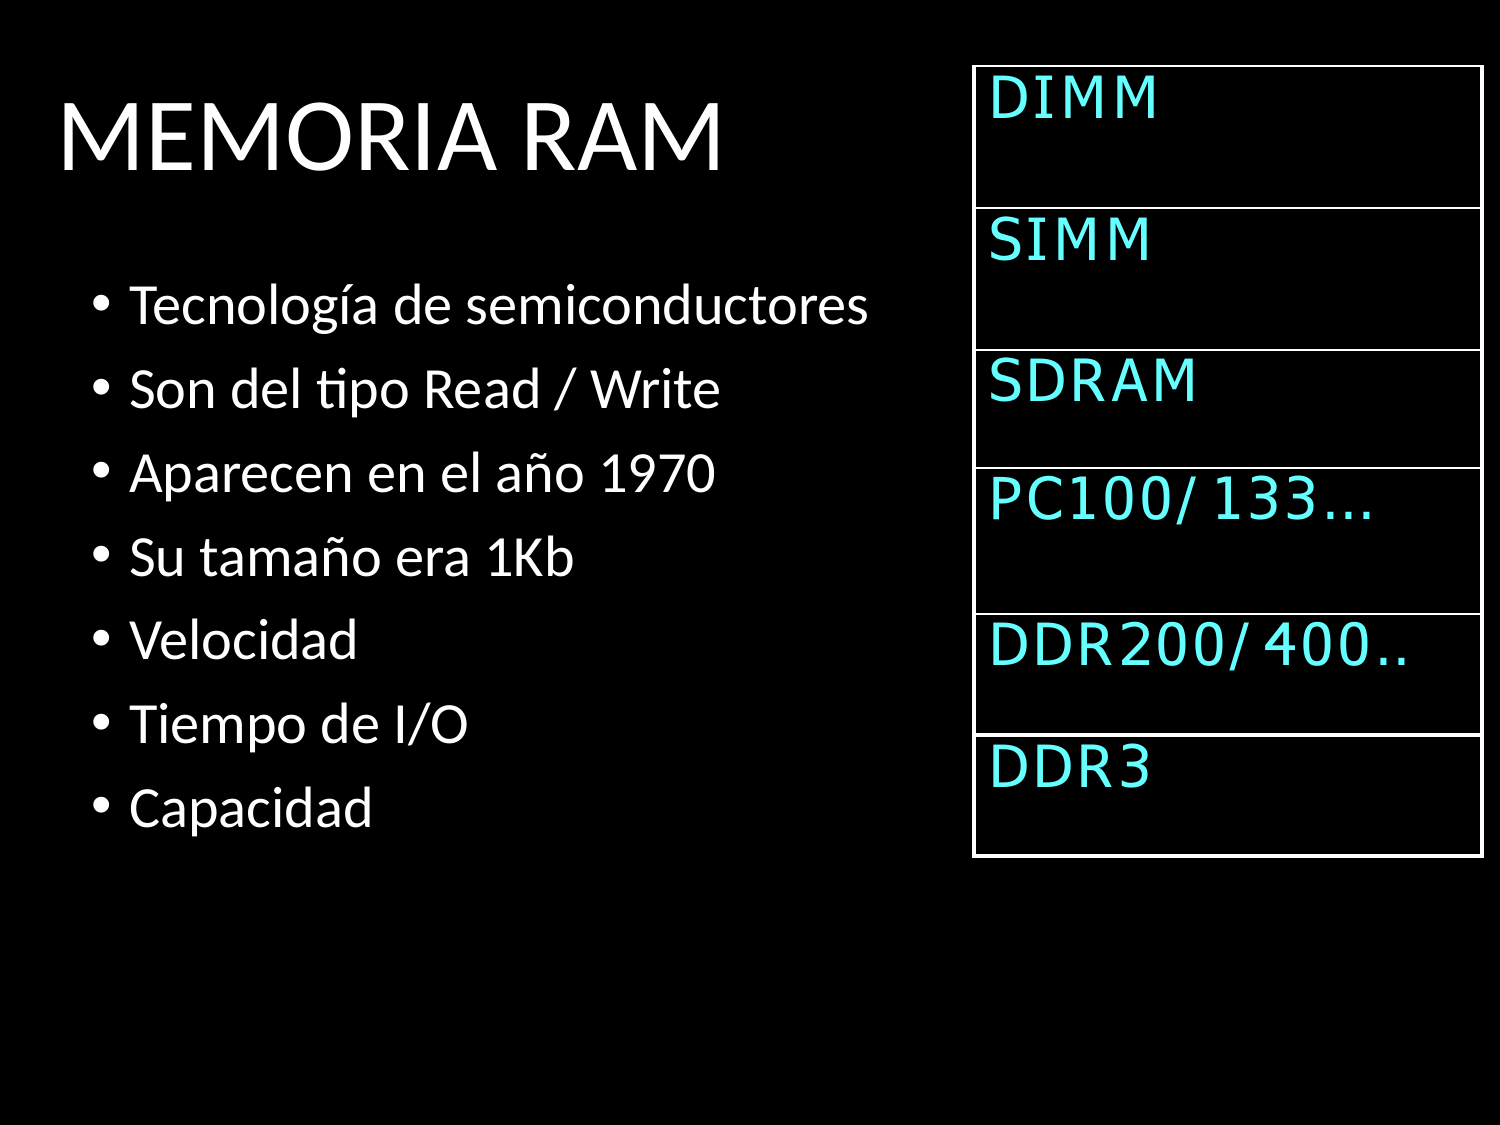

# MEMORIA RAM
| DIMM |
| --- |
| SIMM |
| SDRAM |
| PC100/133... |
| DDR200/400.. |
| DDR3 |
Tecnología de semiconductores
Son del tipo Read / Write
Aparecen en el año 1970
Su tamaño era 1Kb
Velocidad
Tiempo de I/O
Capacidad